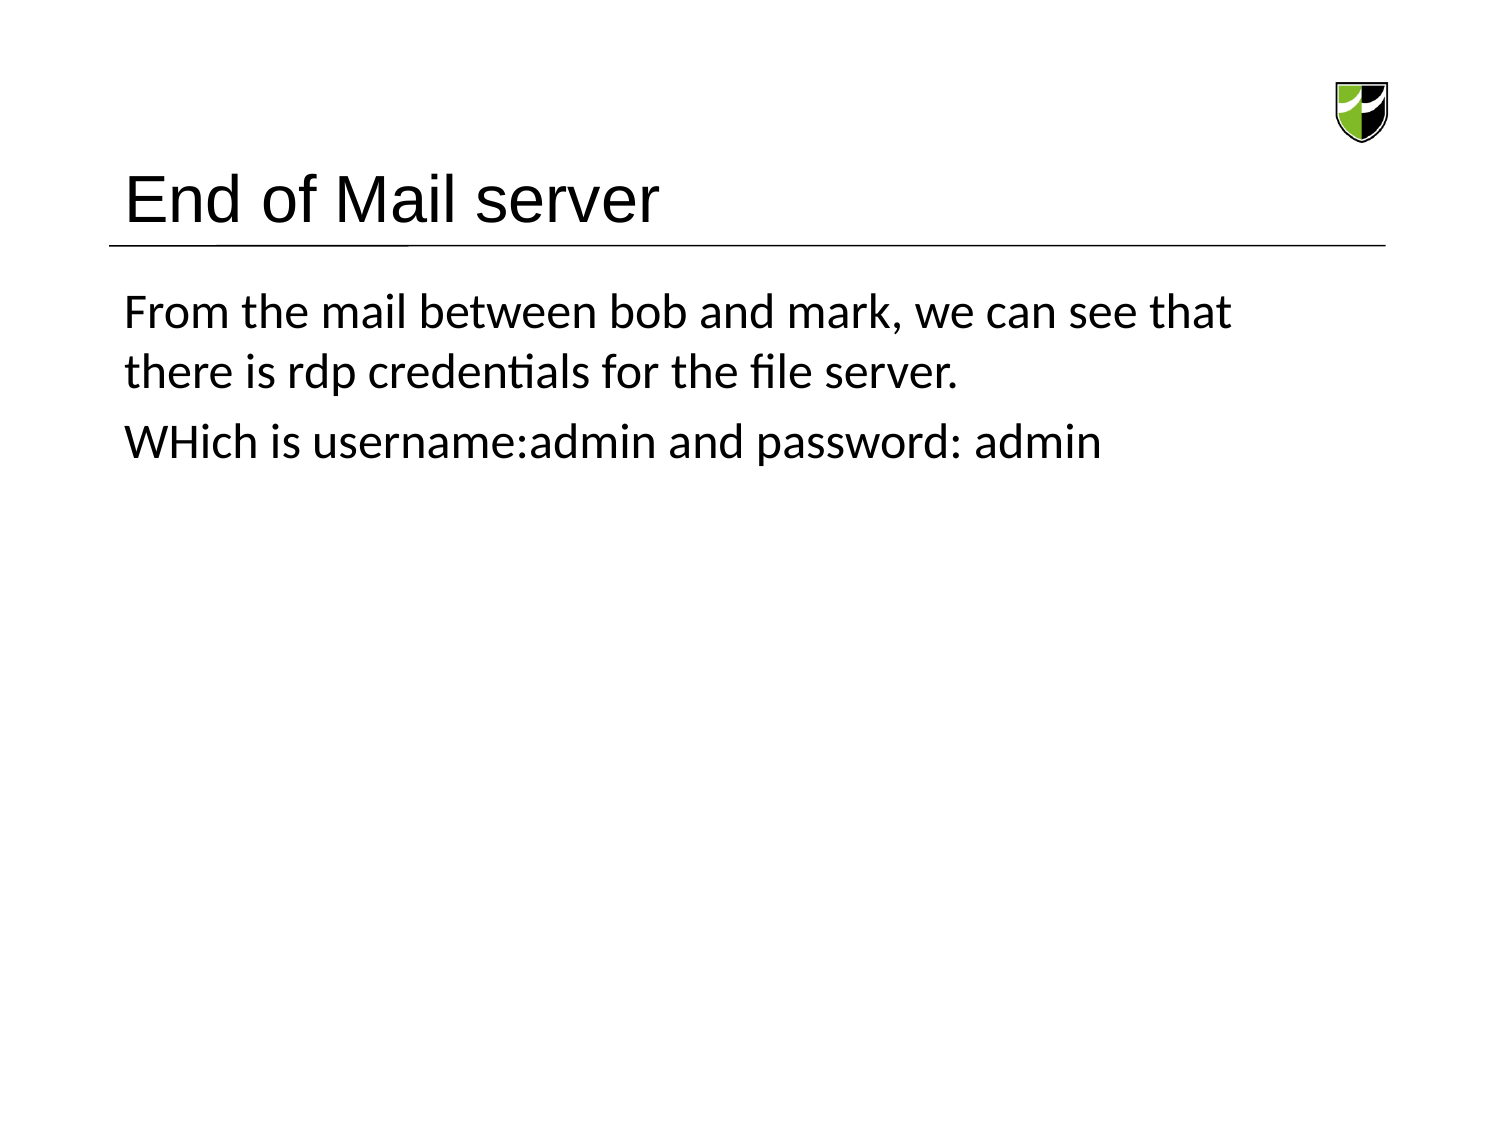

# End of Mail server
From the mail between bob and mark, we can see that there is rdp credentials for the file server.
WHich is username:admin and password: admin